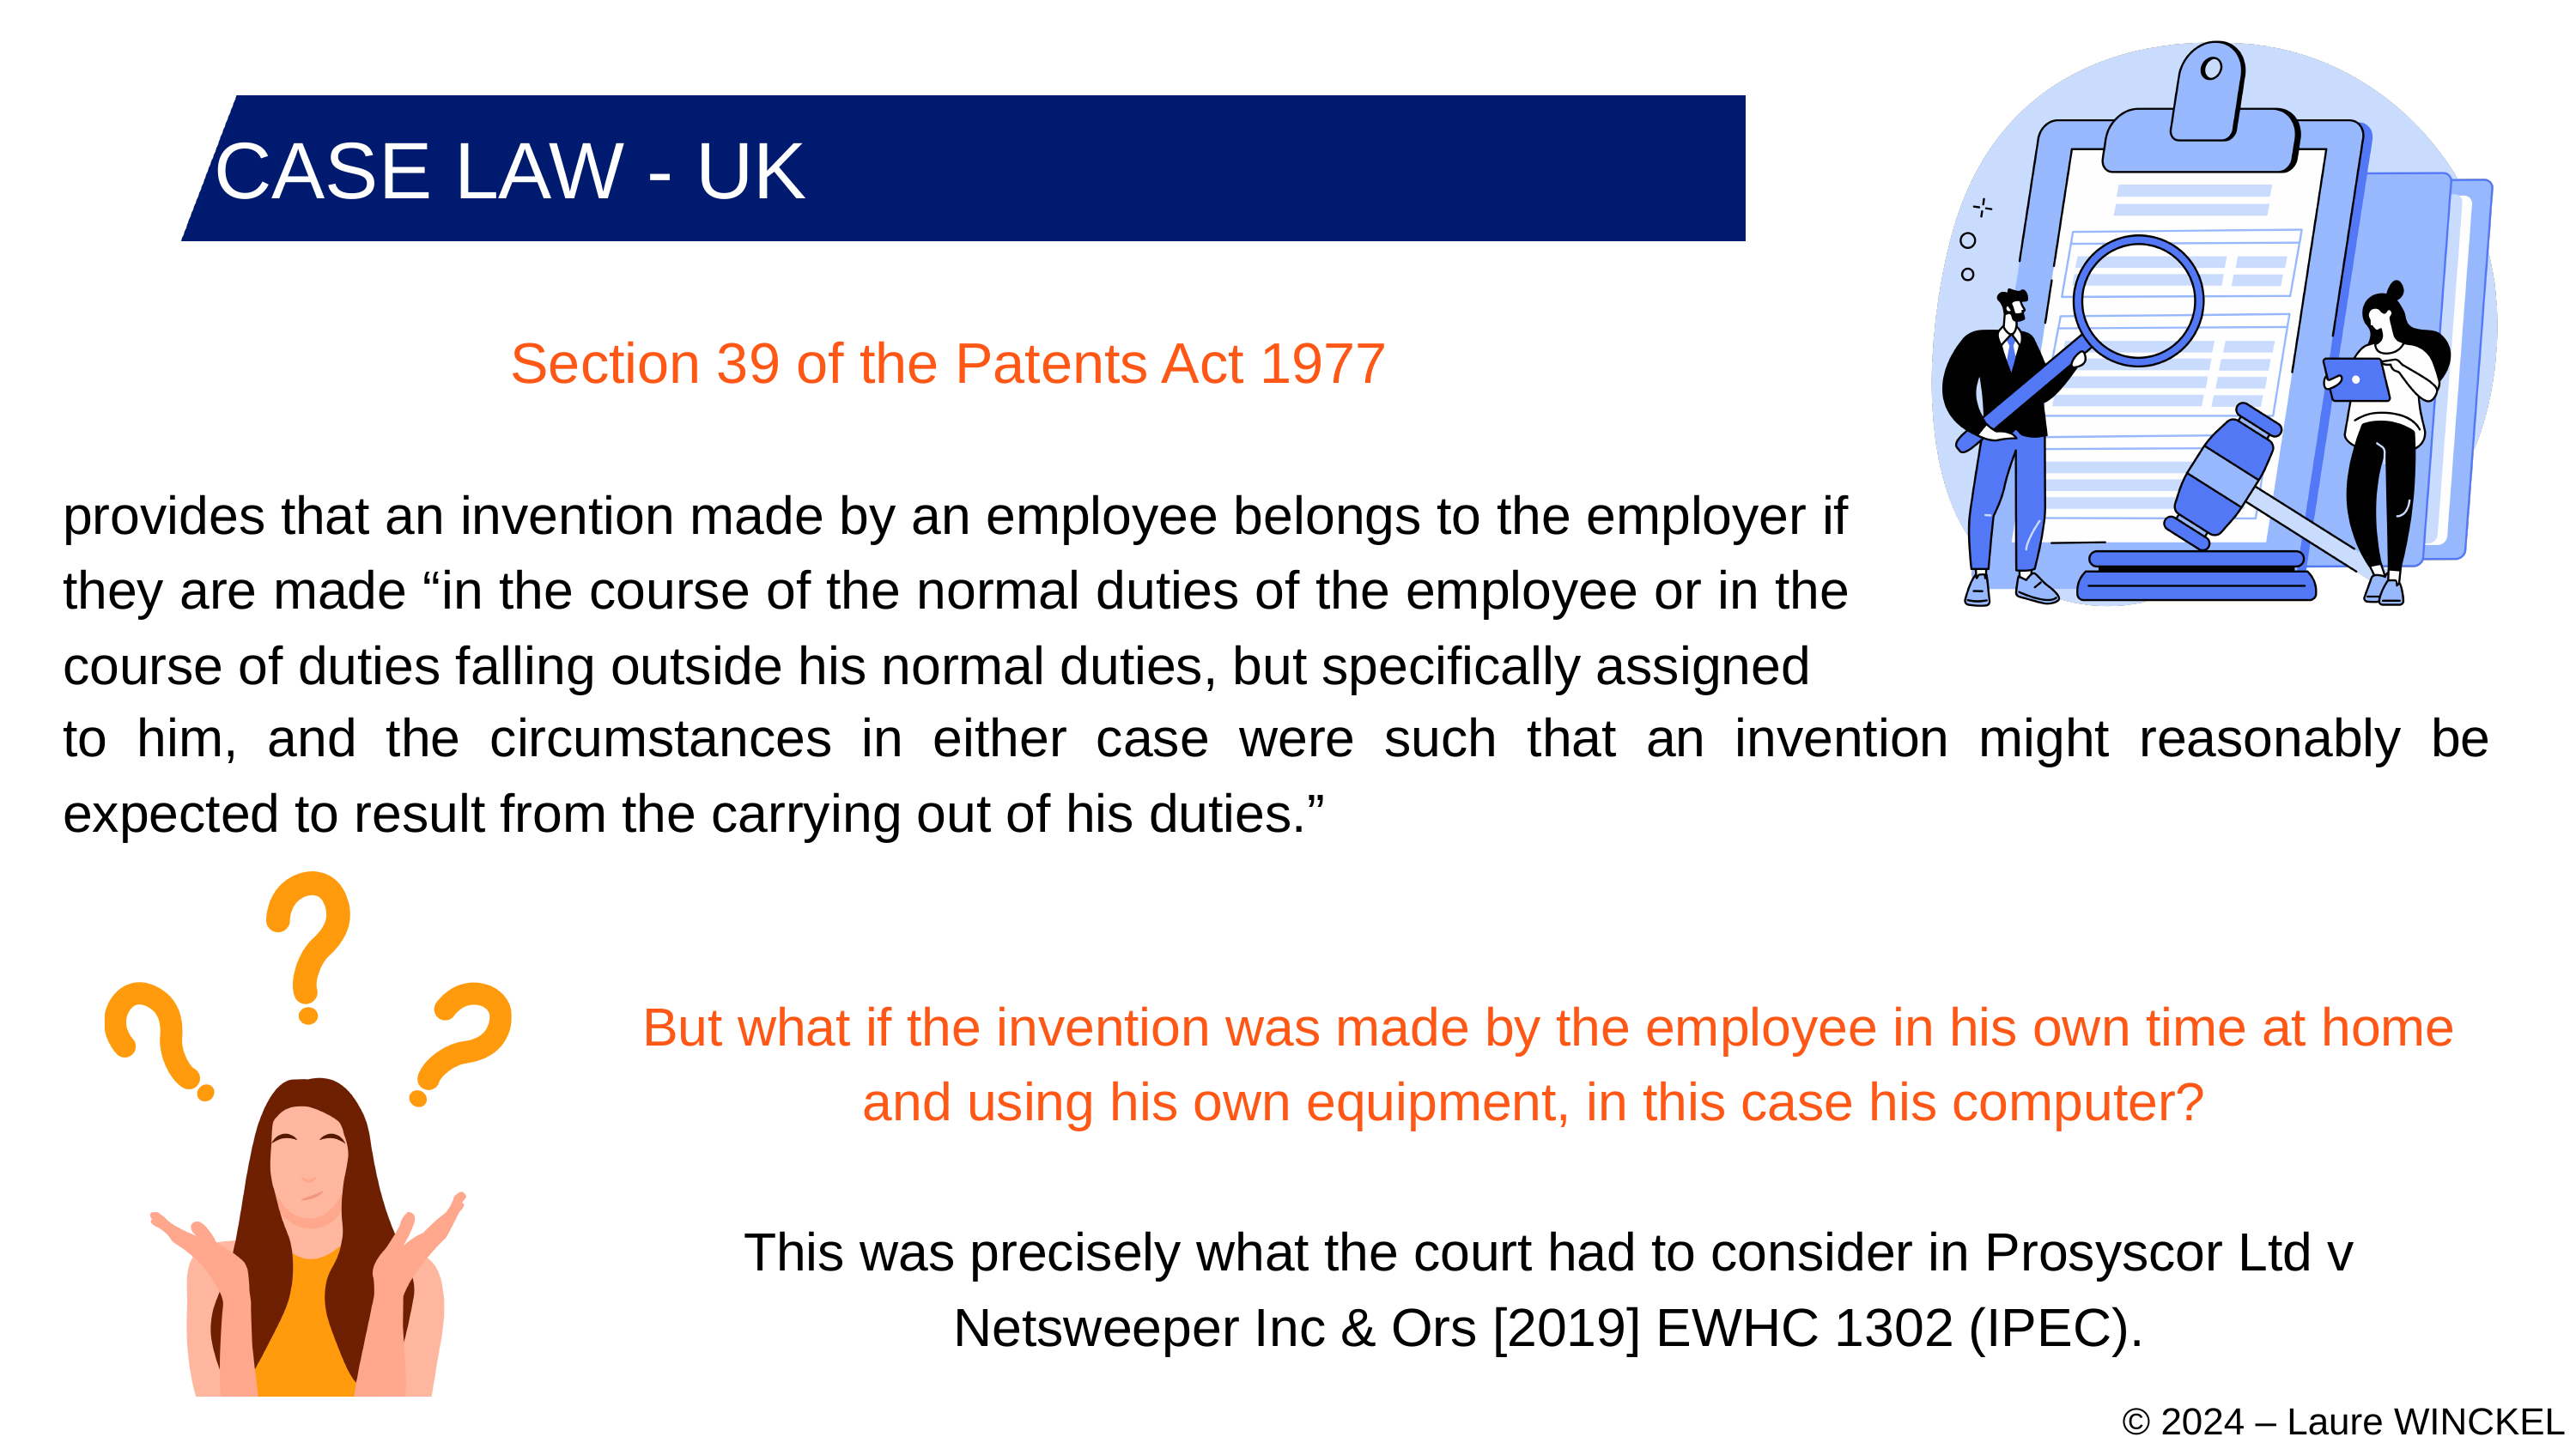

CASE LAW - UK
Section 39 of the Patents Act 1977

provides that an invention made by an employee belongs to the employer if they are made “in the course of the normal duties of the employee or in the course of duties falling outside his normal duties, but specifically assigned
to him, and the circumstances in either case were such that an invention might reasonably be expected to result from the carrying out of his duties.”

But what if the invention was made by the employee in his own time at home and using his own equipment, in this case his computer?

This was precisely what the court had to consider in Prosyscor Ltd v Netsweeper Inc & Ors [2019] EWHC 1302 (IPEC).
© 2024 – Laure WINCKEL